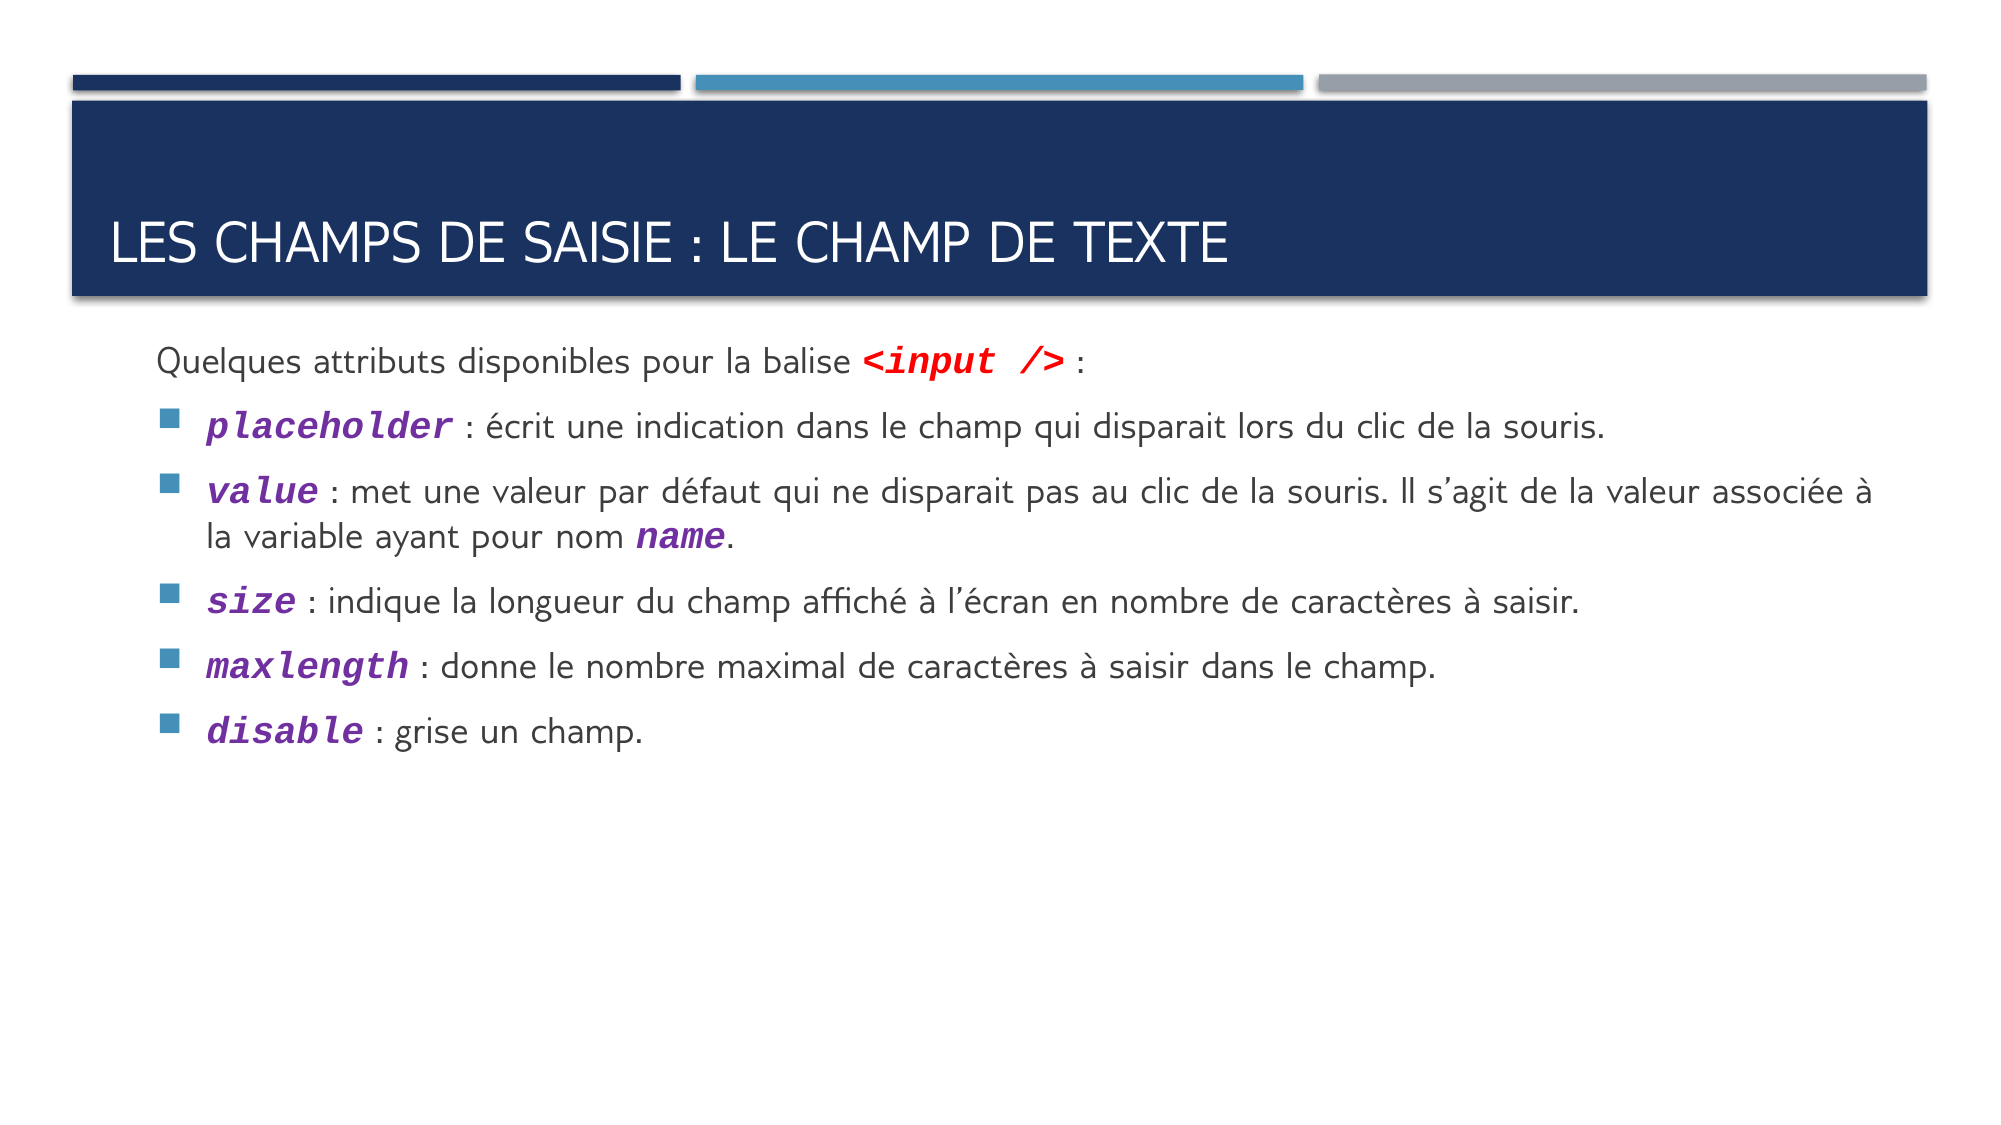

# Les champs de saisie : le champ de texte
Quelques attributs disponibles pour la balise <input /> :
placeholder : écrit une indication dans le champ qui disparait lors du clic de la souris.
value : met une valeur par défaut qui ne disparait pas au clic de la souris. Il s’agit de la valeur associée à la variable ayant pour nom name.
size : indique la longueur du champ affiché à l’écran en nombre de caractères à saisir.
maxlength : donne le nombre maximal de caractères à saisir dans le champ.
disable : grise un champ.